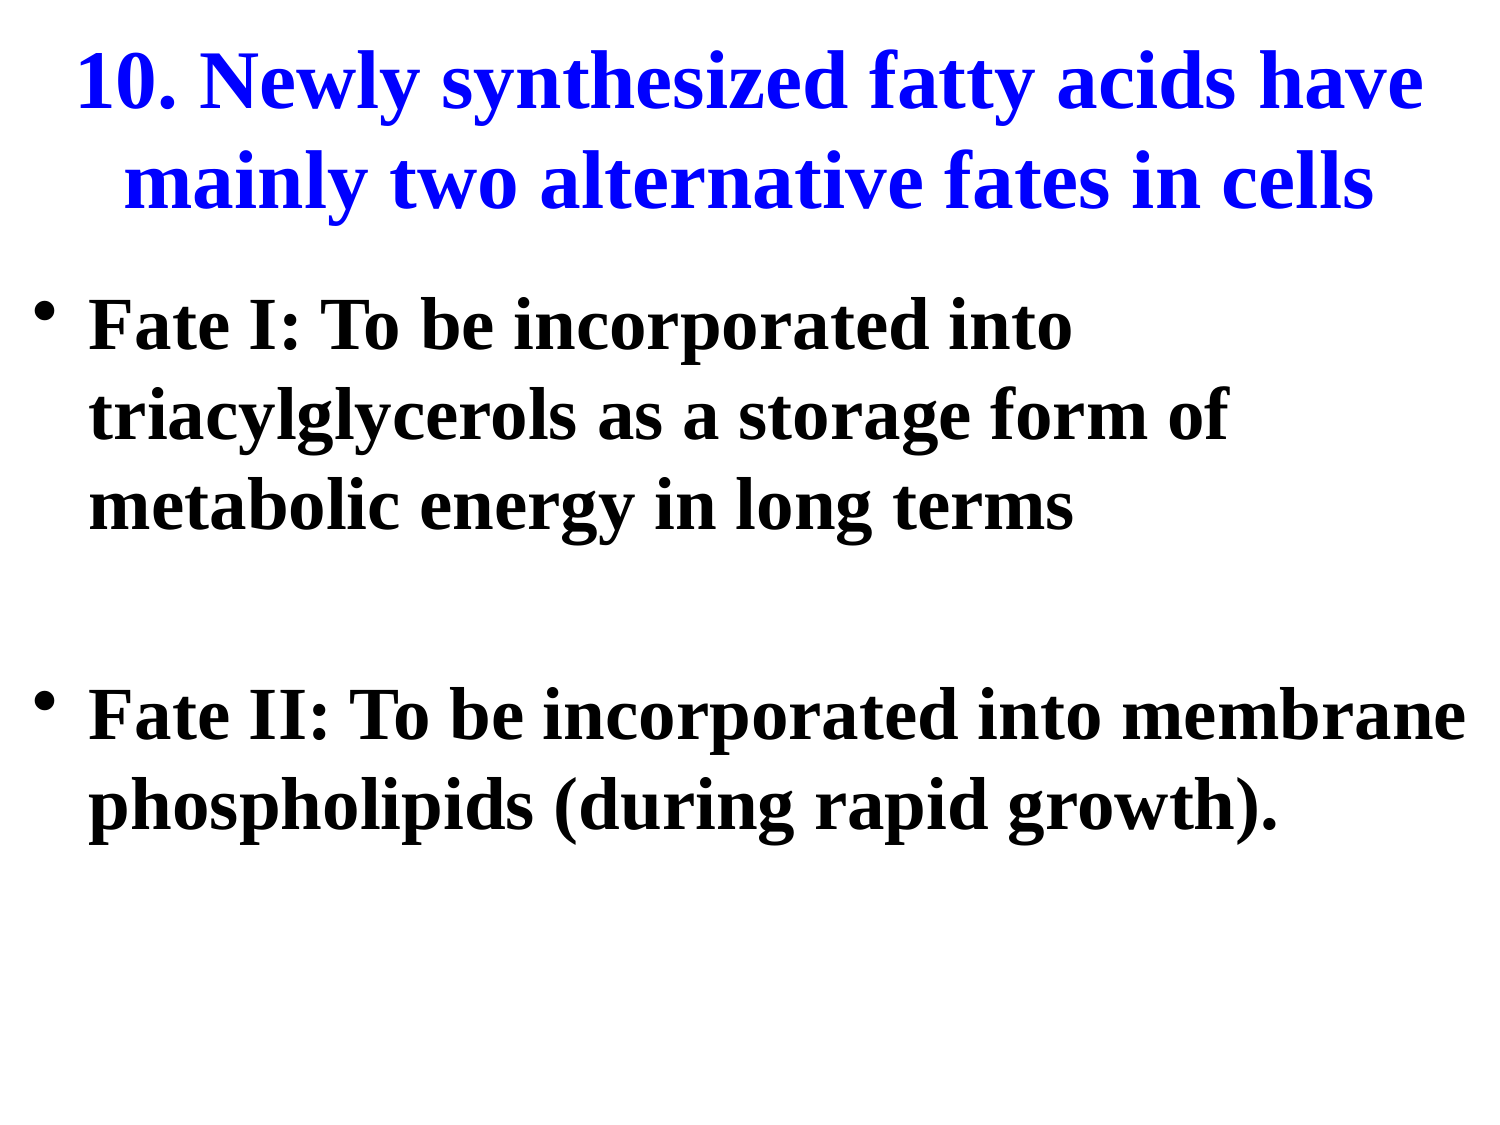

# 10. Newly synthesized fatty acids have mainly two alternative fates in cells
Fate I: To be incorporated into triacylglycerols as a storage form of metabolic energy in long terms

Fate II: To be incorporated into membrane phospholipids (during rapid growth).